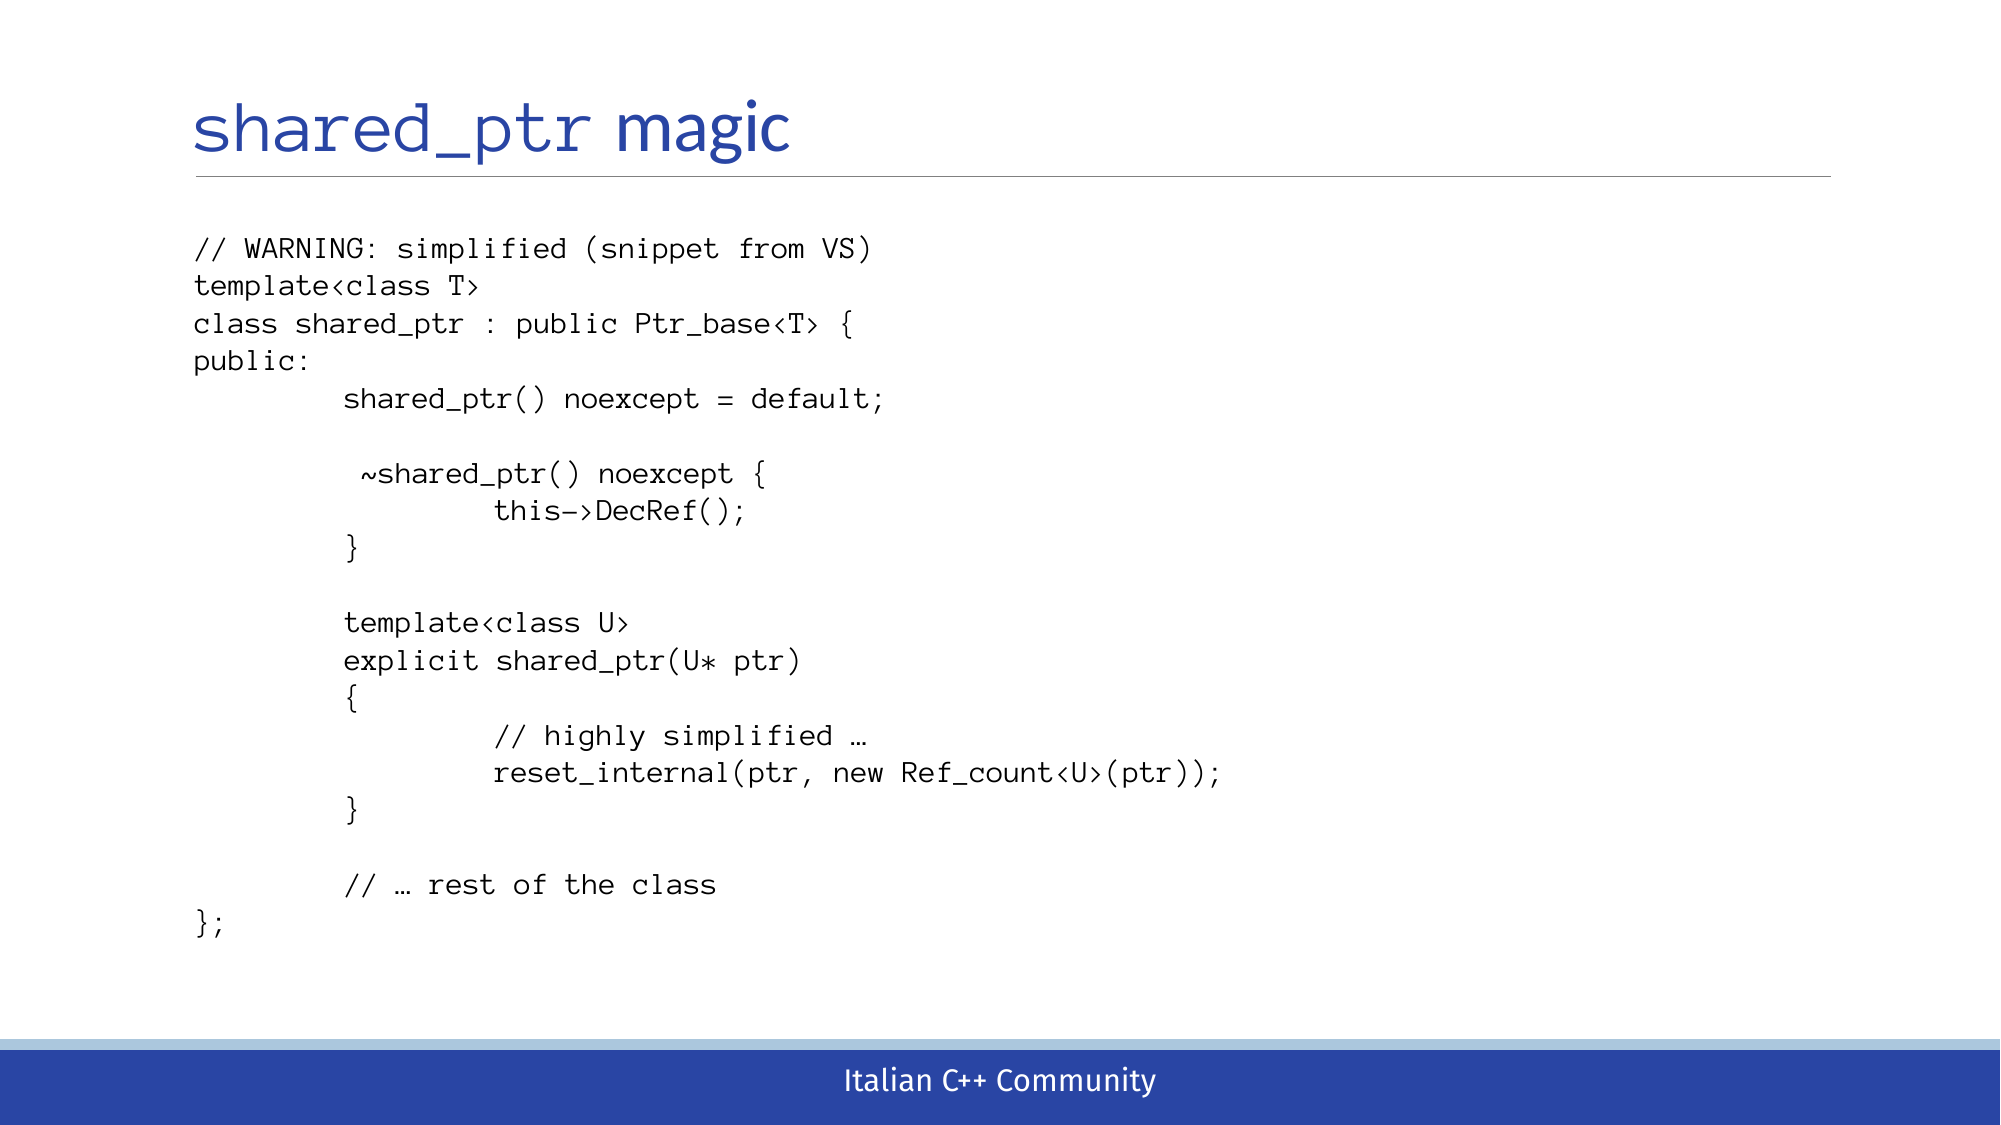

# shared_ptr magic
// WARNING: simplified (snippet from VS)
template<class T>
class shared_ptr : public Ptr_base<T> {
public:
	shared_ptr() noexcept = default;

	 ~shared_ptr() noexcept {
		this->DecRef();
	}

	template<class U>
	explicit shared_ptr(U* ptr)
	{
		// highly simplified …
		reset_internal(ptr, new Ref_count<U>(ptr));
	}

	// … rest of the class
};